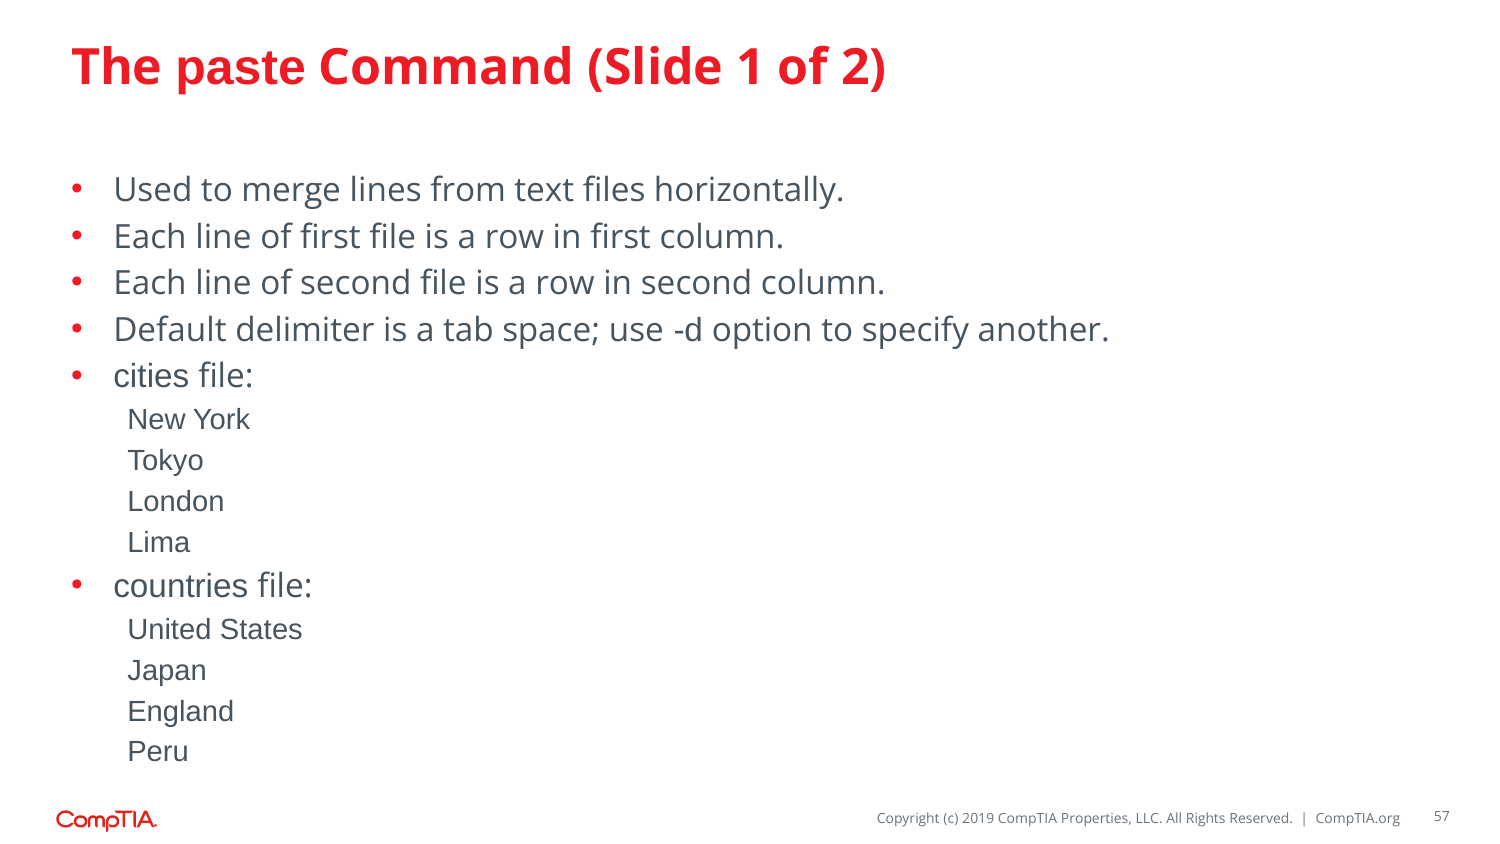

# The paste Command (Slide 1 of 2)
Used to merge lines from text files horizontally.
Each line of first file is a row in first column.
Each line of second file is a row in second column.
Default delimiter is a tab space; use -d option to specify another.
cities file:
New York
Tokyo
London
Lima
countries file:
United States
Japan
England
Peru
57